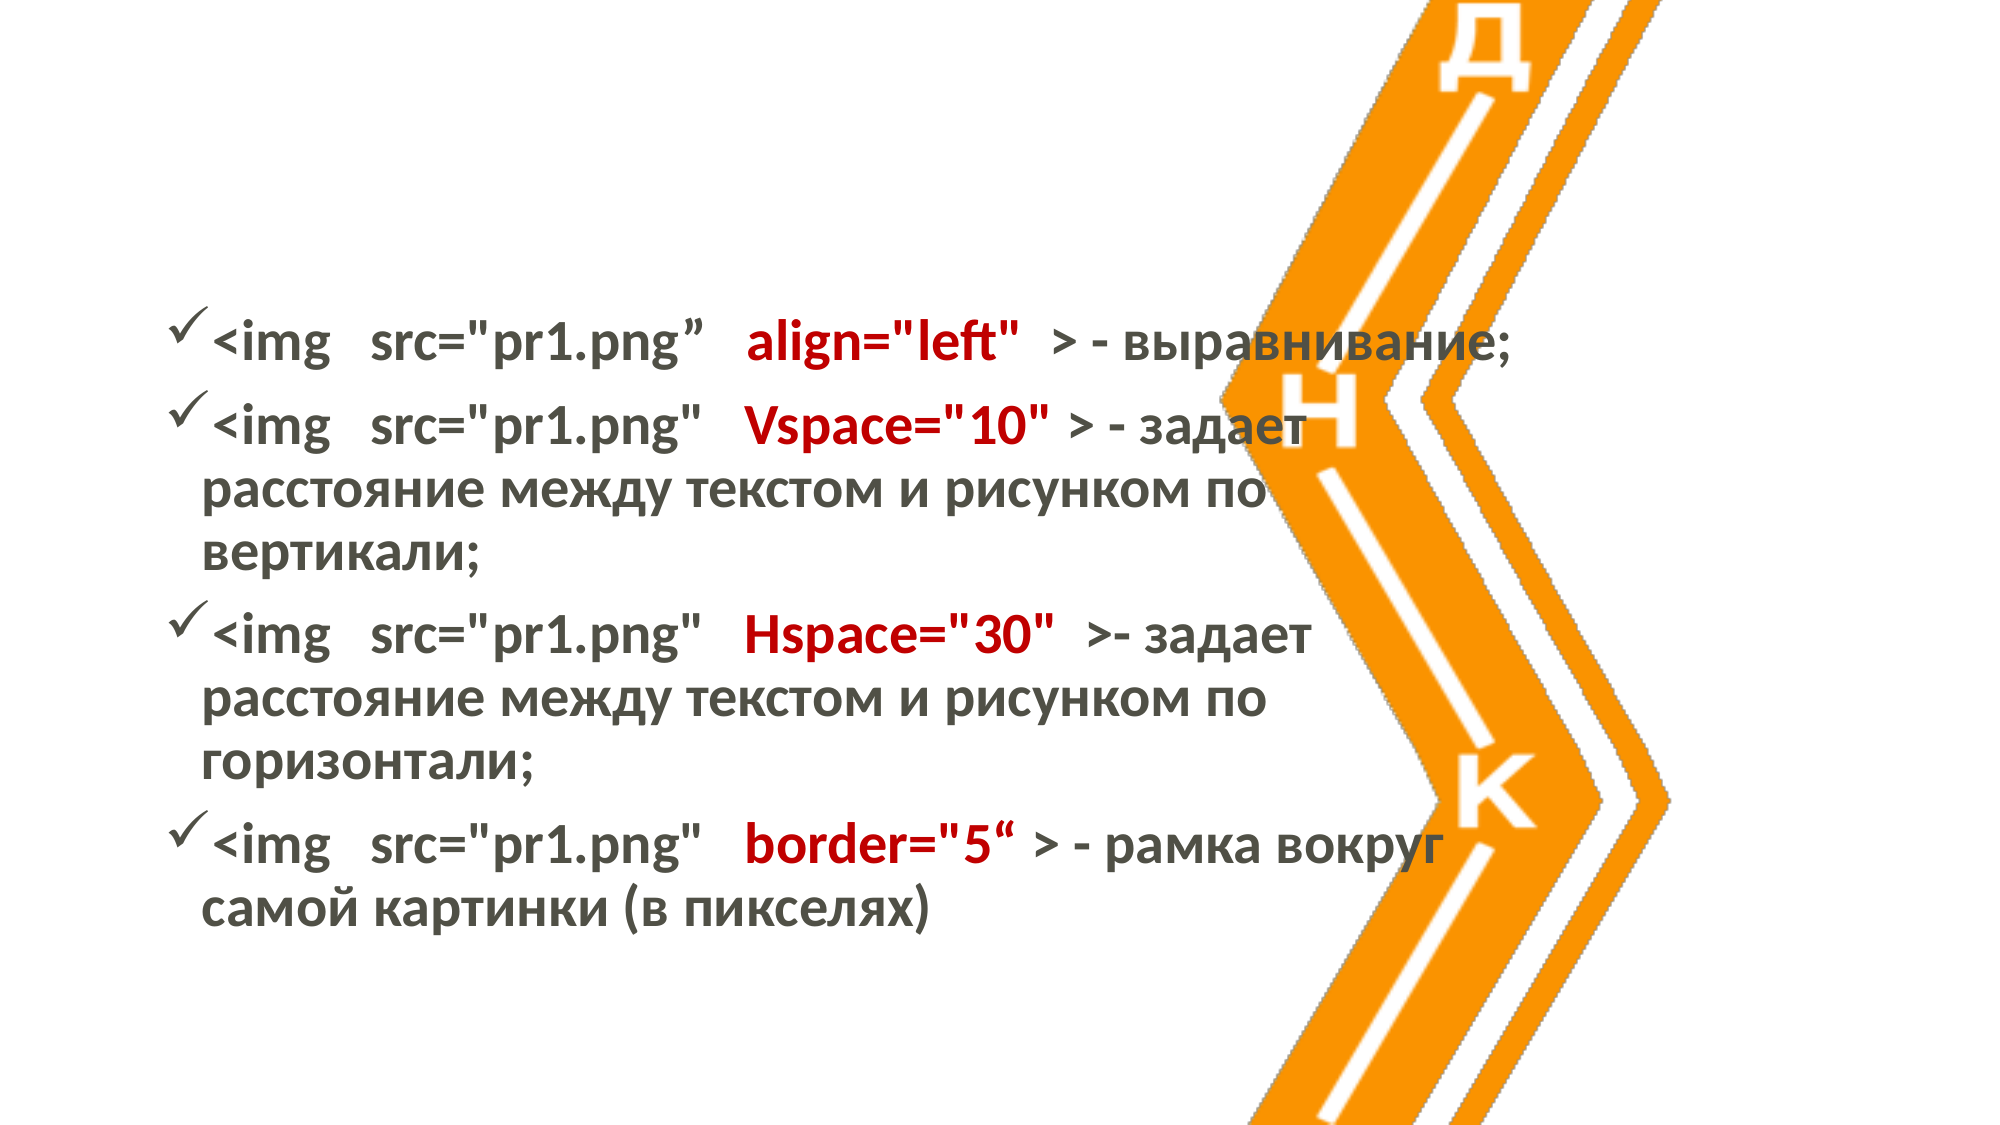

<img   src="pr1.png”   align="left"  > - выравнивание;
<img   src="pr1.png"   Vspace="10" > - задает расстояние между текстом и рисунком по вертикали;
<img   src="pr1.png"   Hspace="30"  >- задает расстояние между текстом и рисунком по горизонтали;
<img   src="pr1.png"   border="5“ > - рамка вокруг самой картинки (в пикселях)